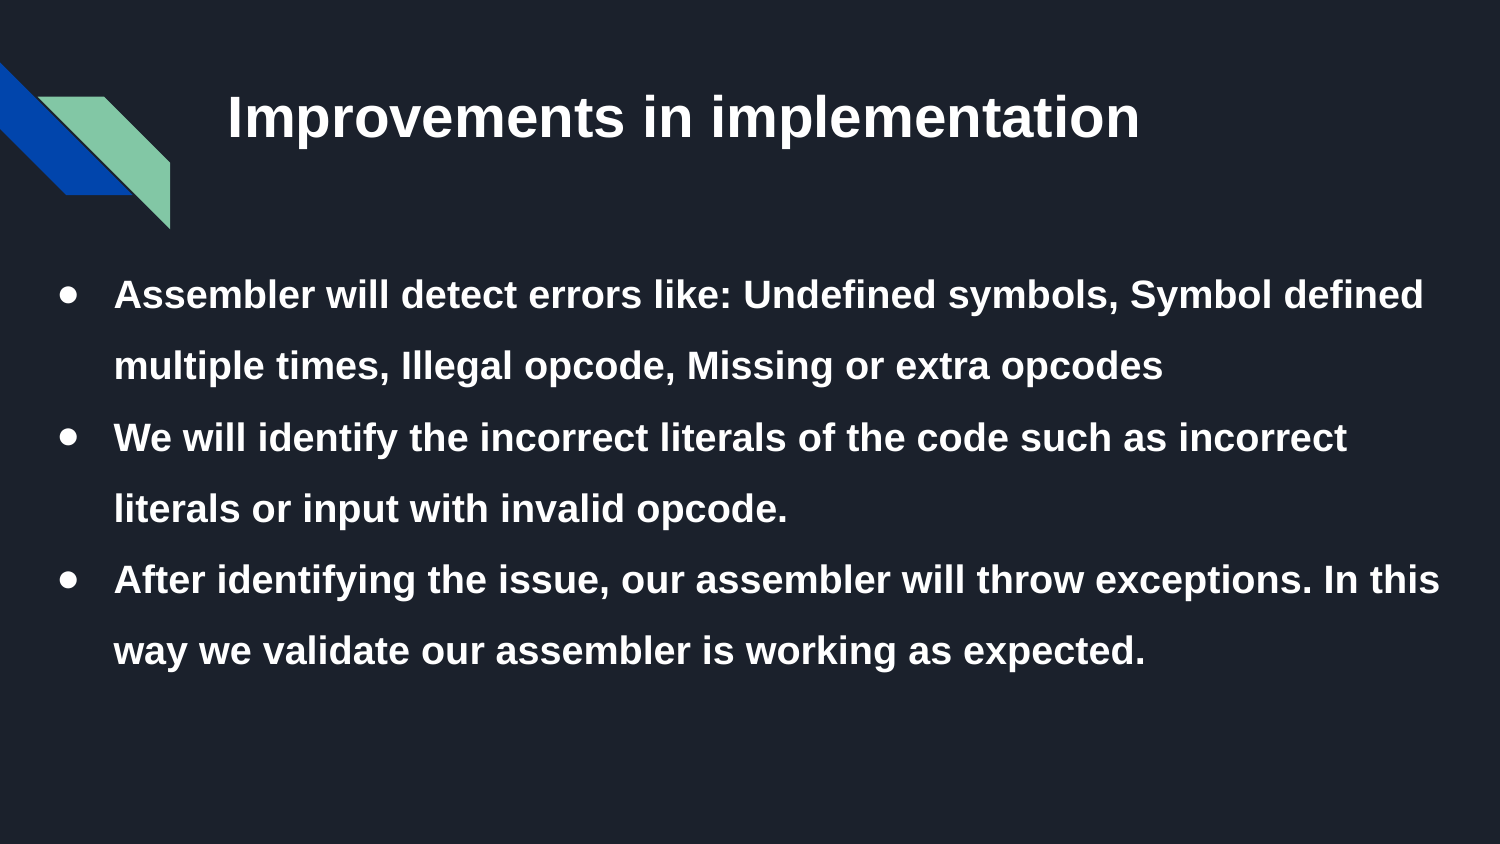

# Improvements in implementation
Assembler will detect errors like: Undefined symbols, Symbol defined multiple times, Illegal opcode, Missing or extra opcodes
We will identify the incorrect literals of the code such as incorrect literals or input with invalid opcode.
After identifying the issue, our assembler will throw exceptions. In this way we validate our assembler is working as expected.